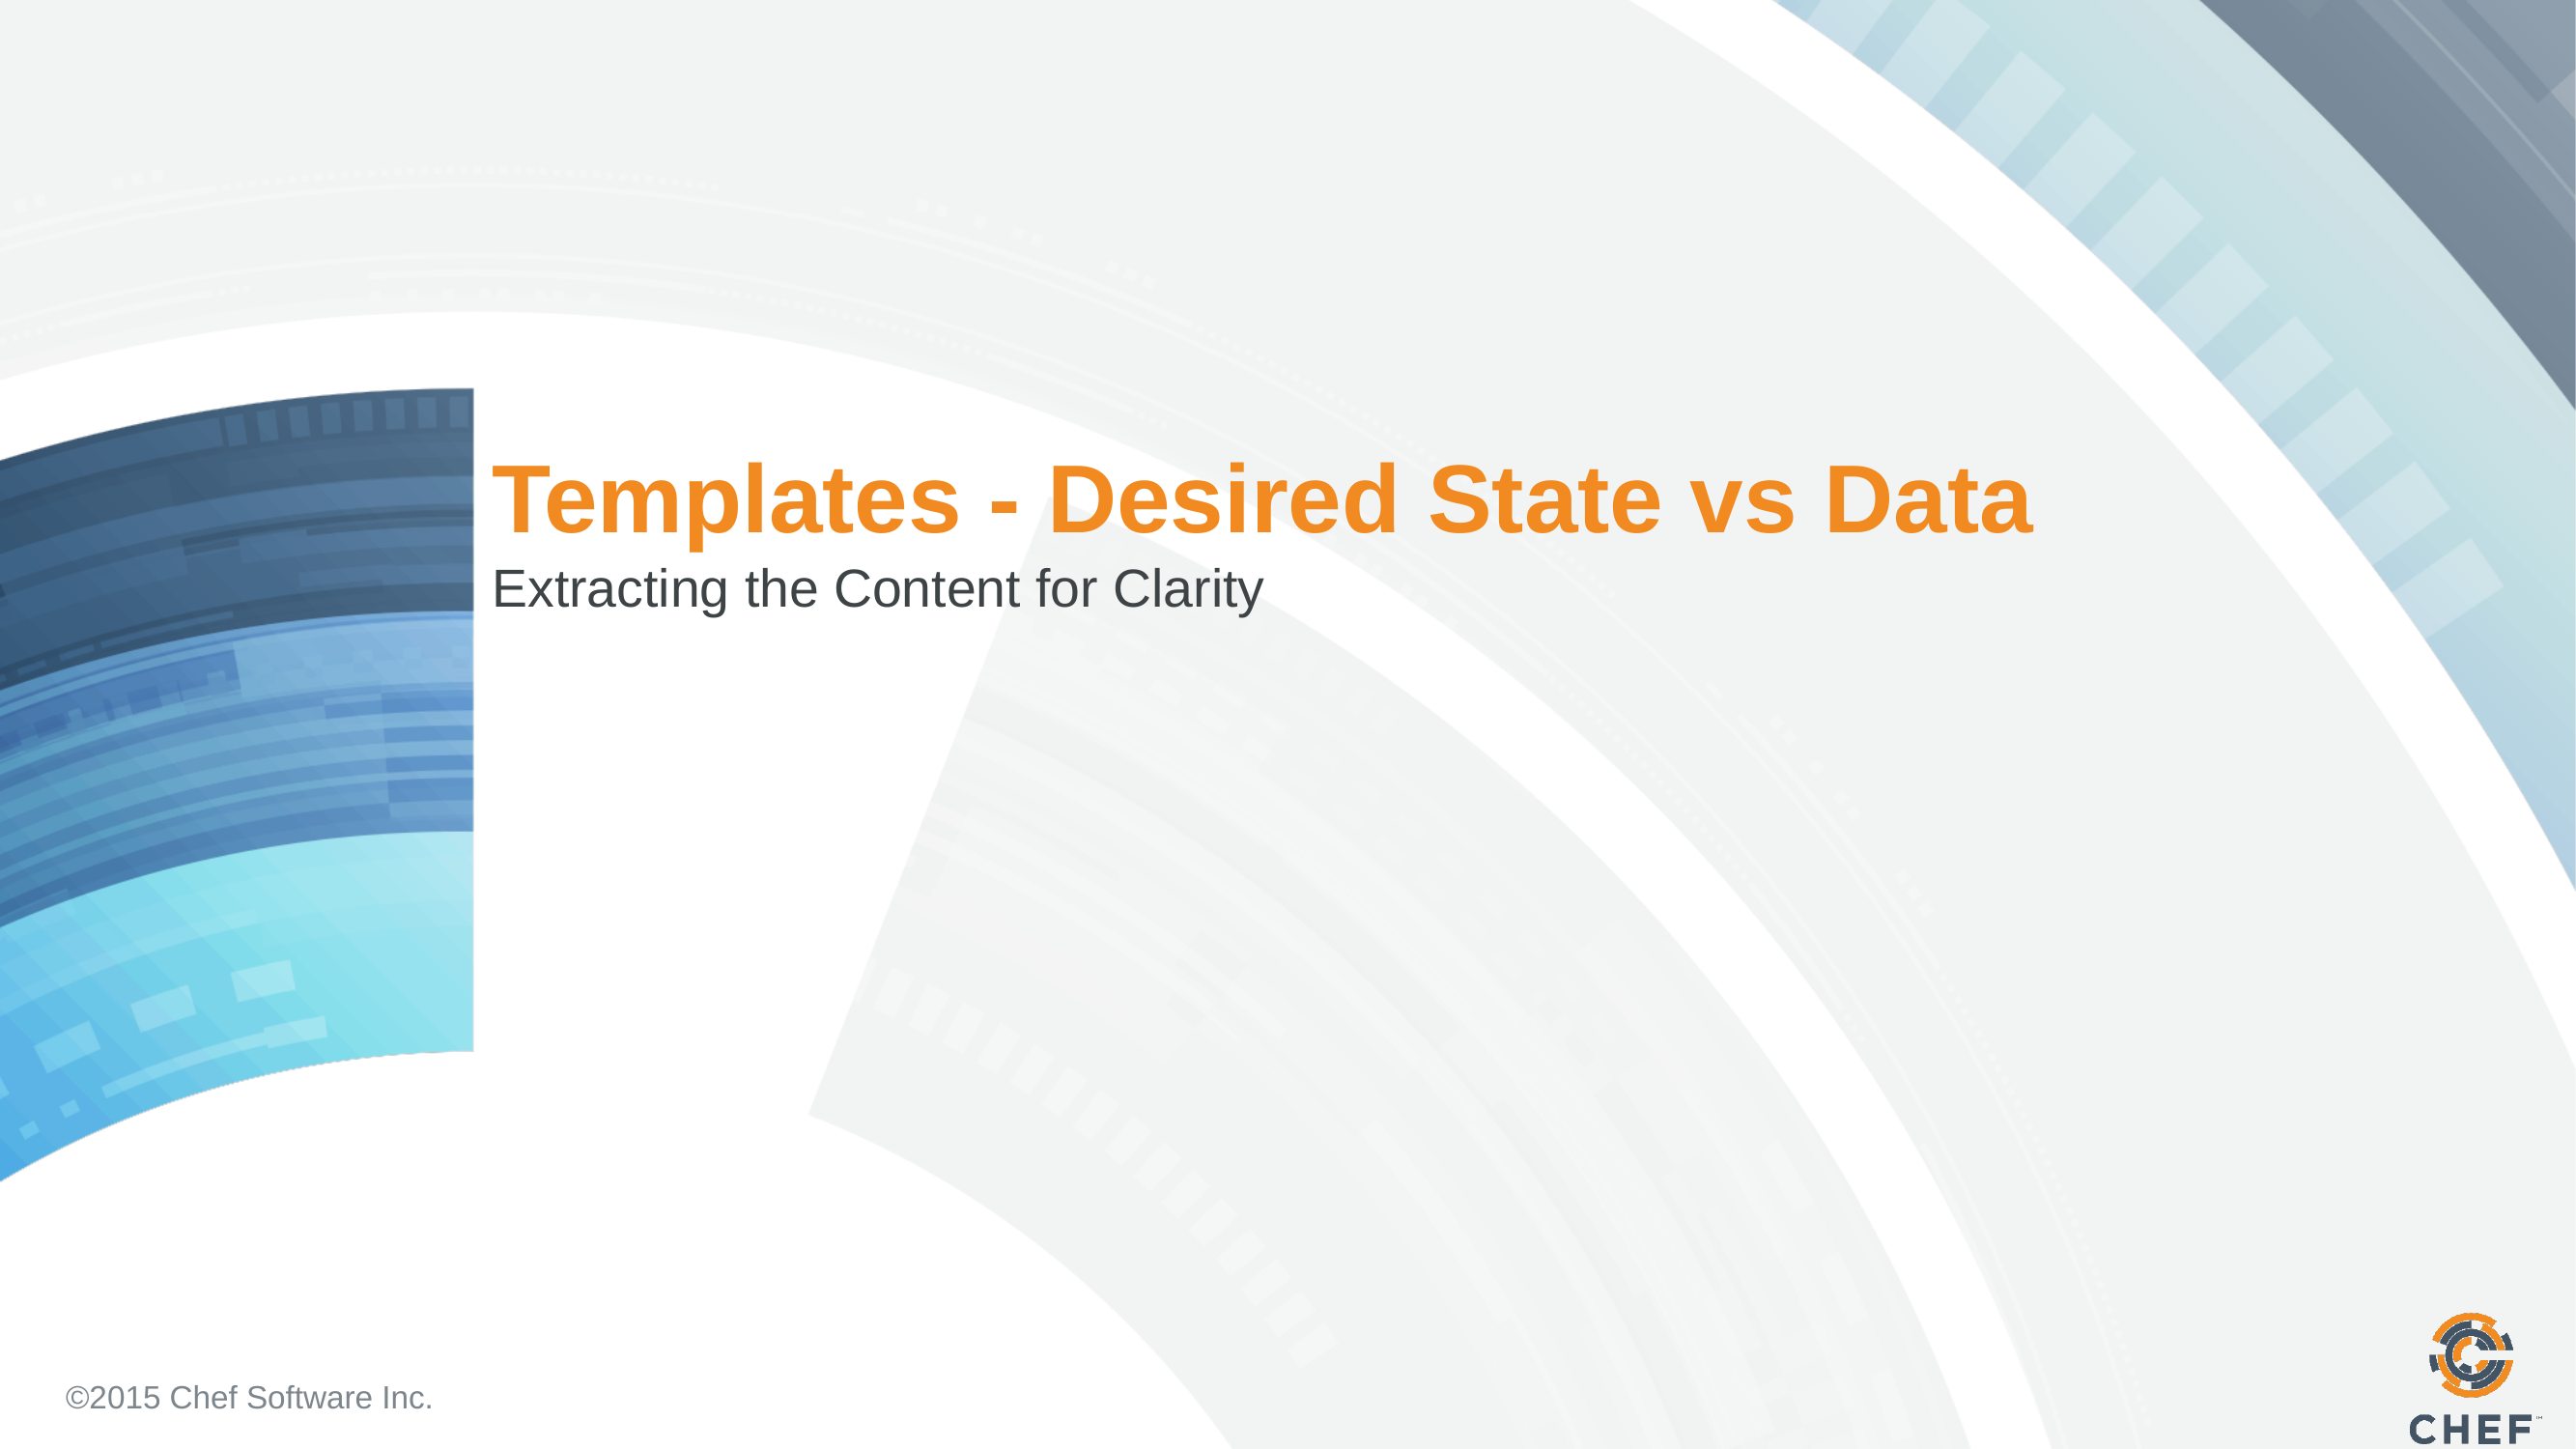

# Templates - Desired State vs Data
Extracting the Content for Clarity
©2015 Chef Software Inc.